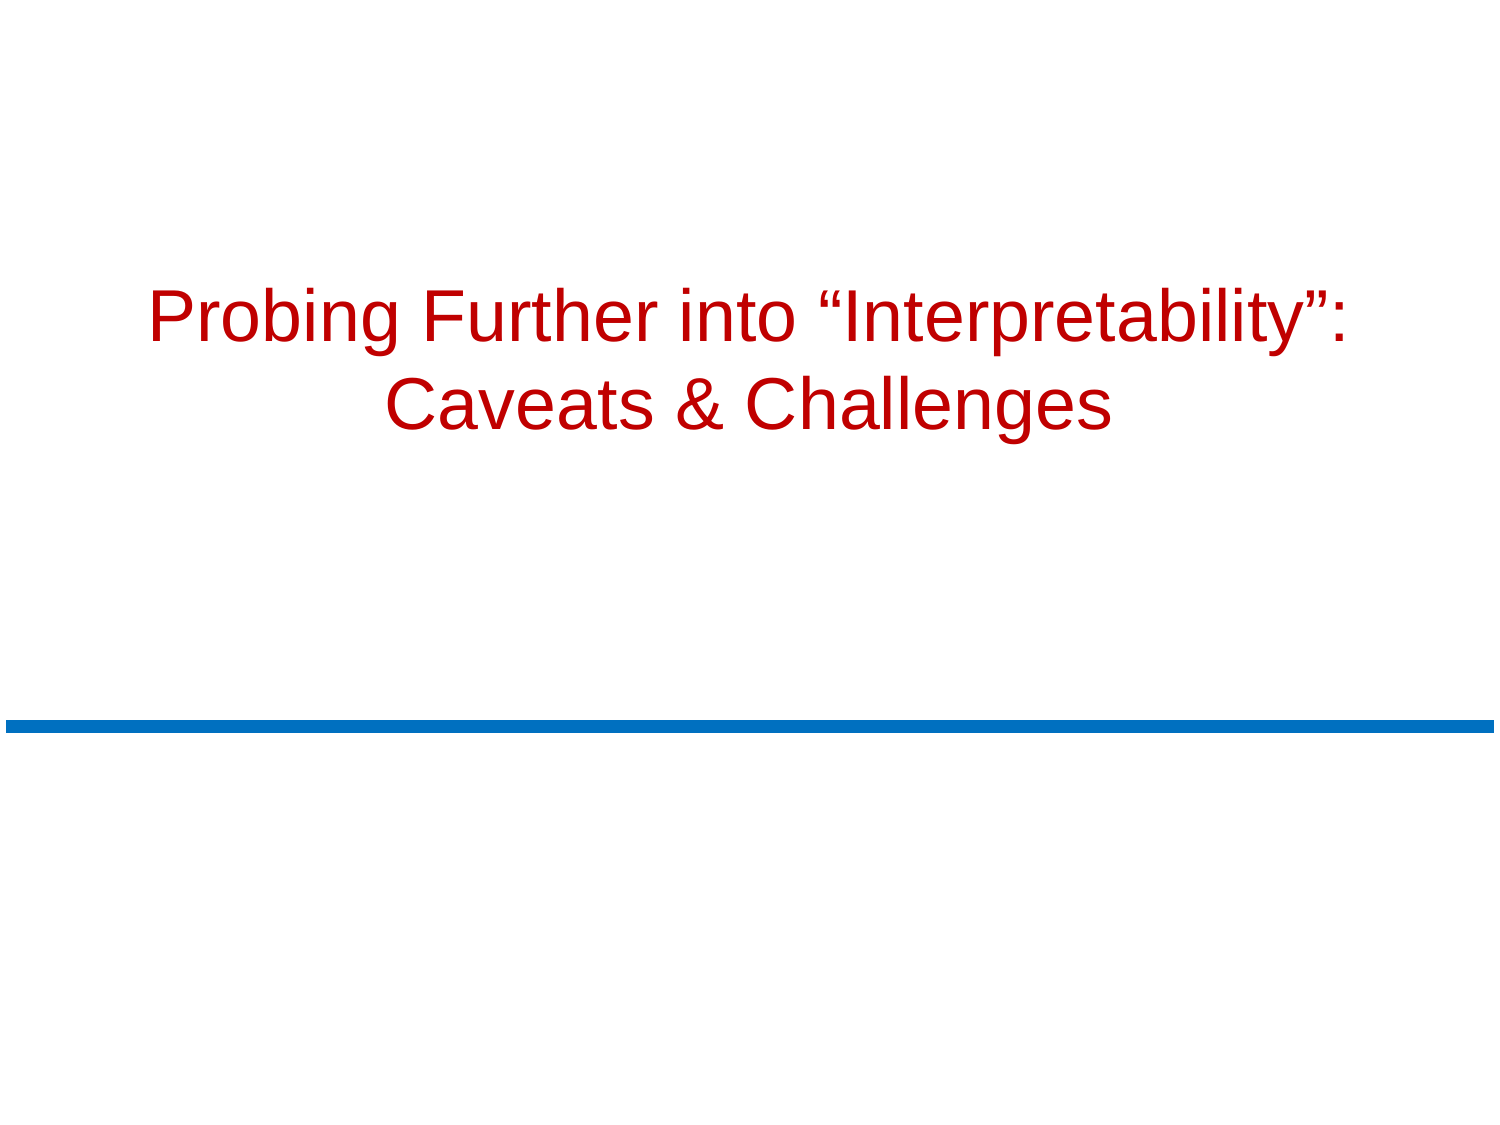

# Probing Further into “Interpretability”: Caveats & Challenges